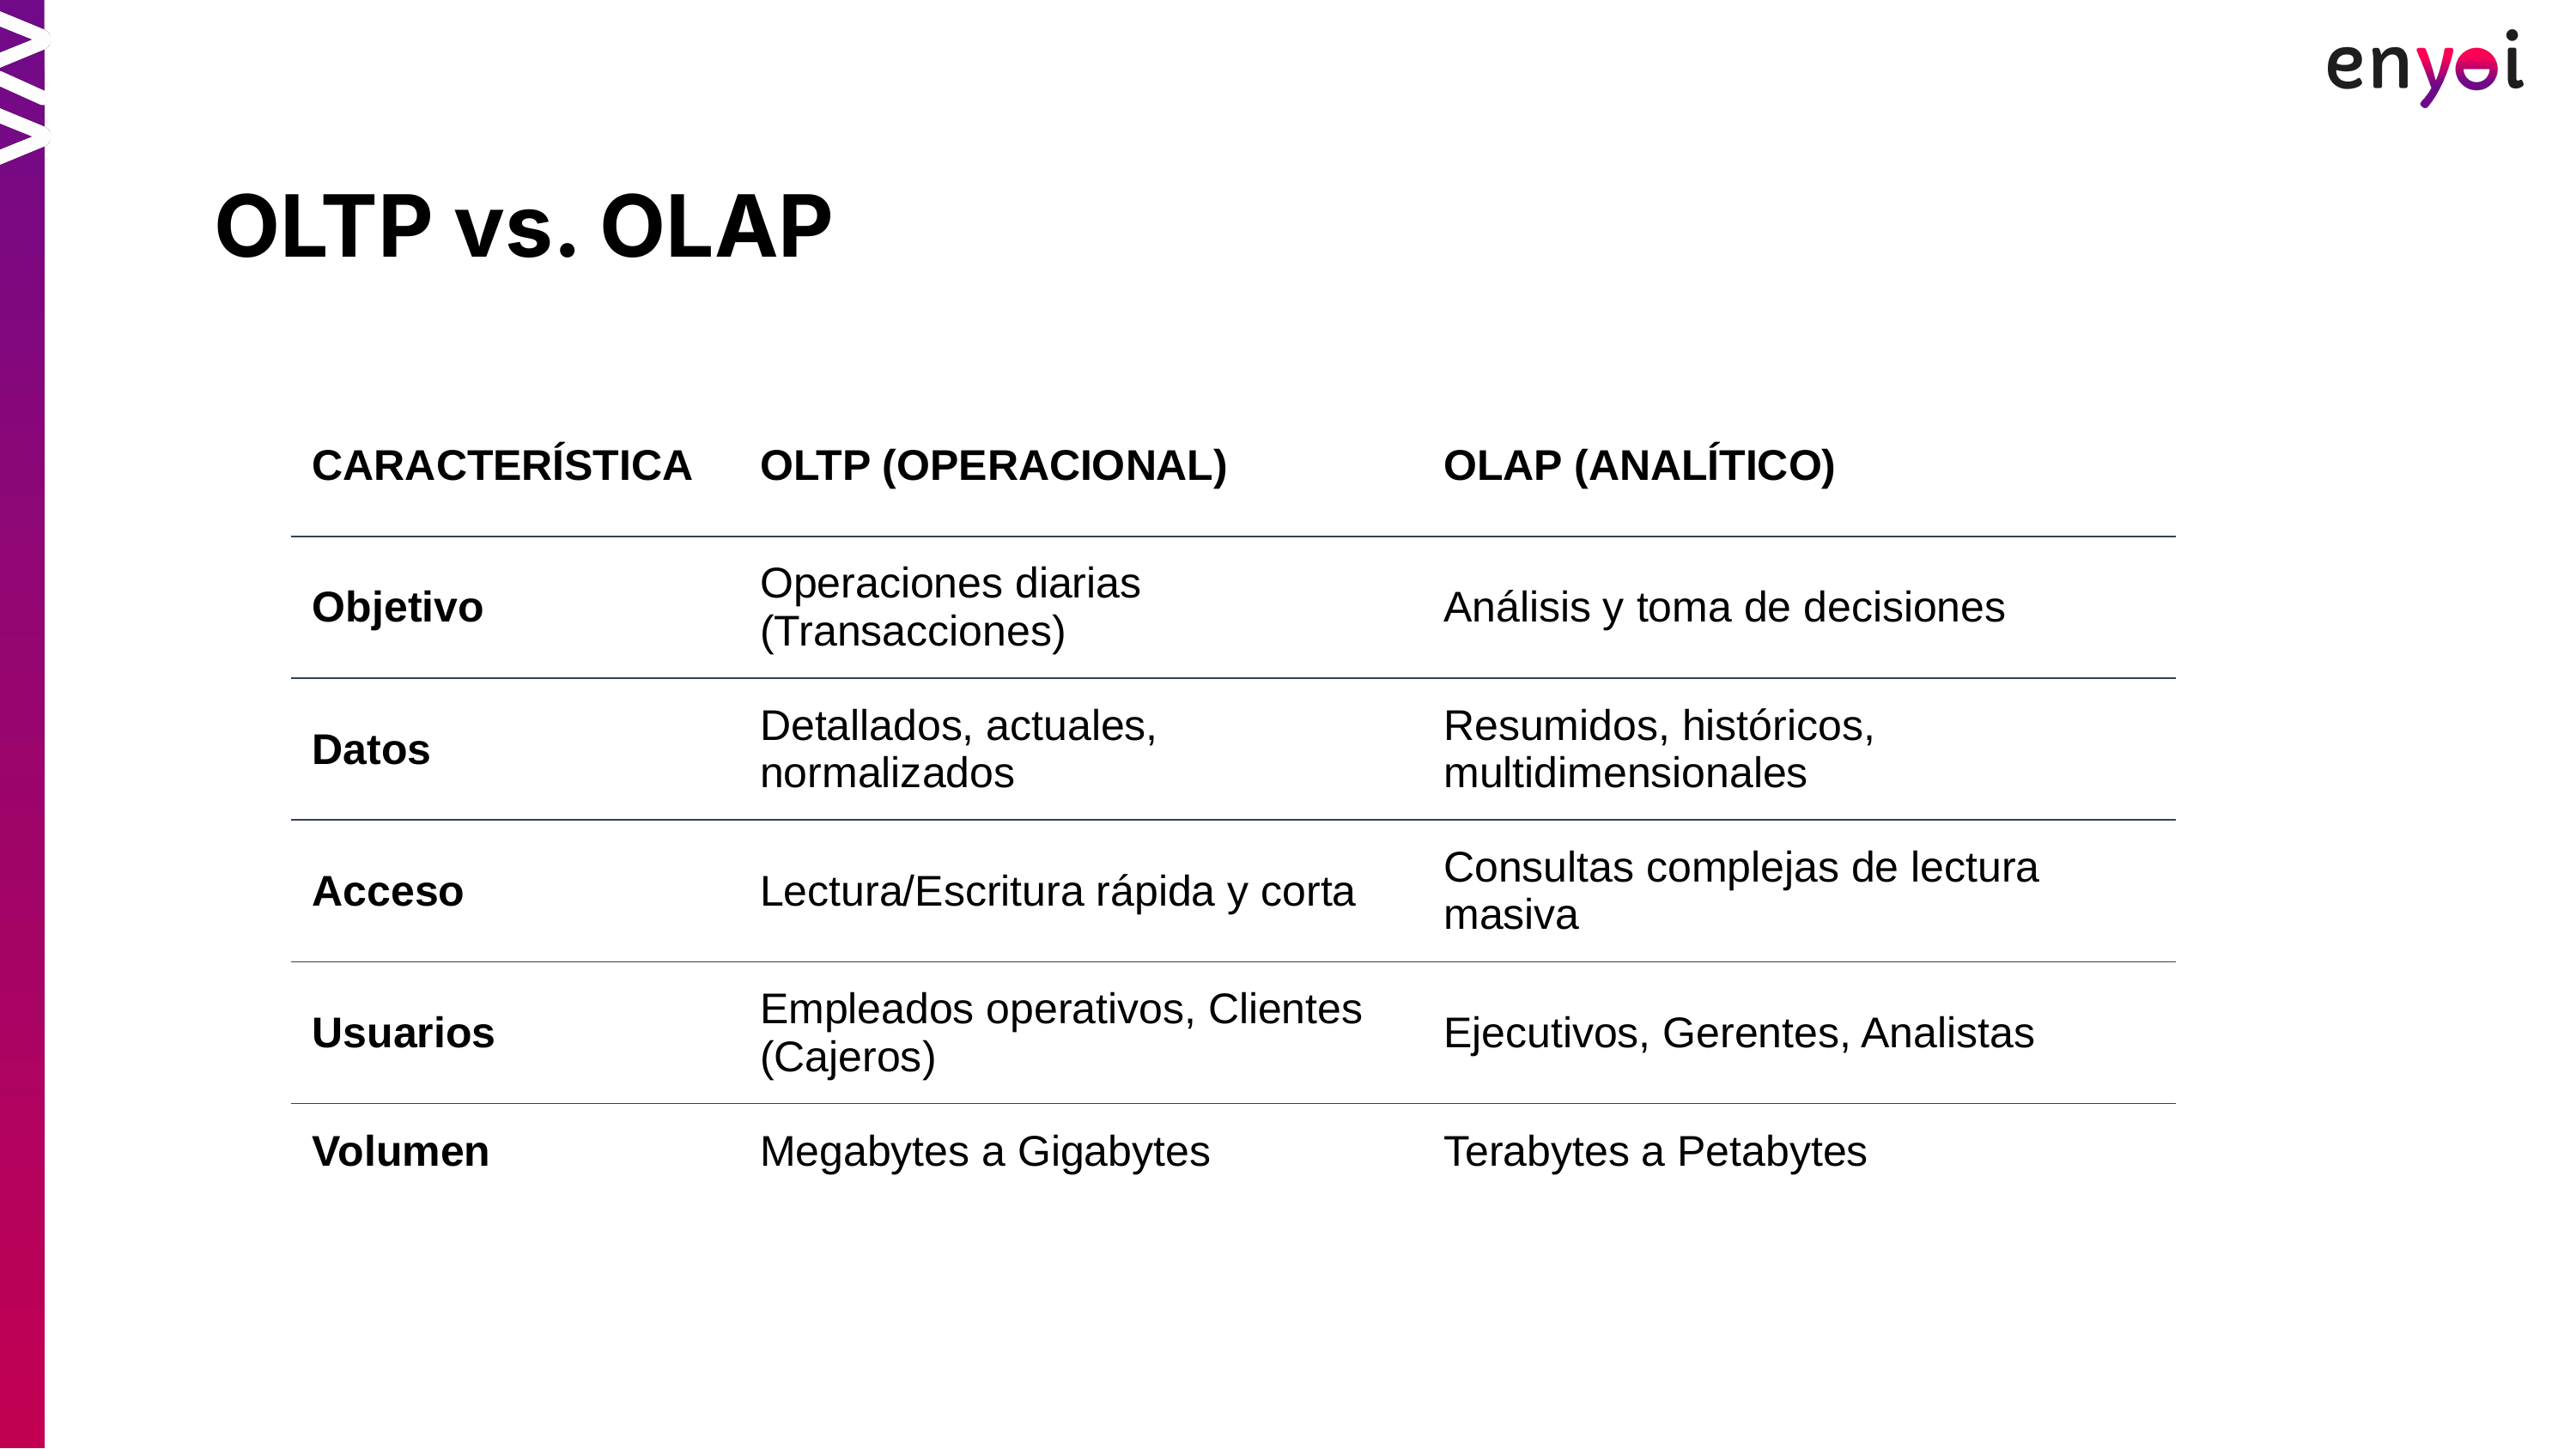

OLTP vs. OLAP

| Característica | OLTP (Operacional) | OLAP (Analítico) |
| --- | --- | --- |
| Objetivo | Operaciones diarias (Transacciones) | Análisis y toma de decisiones |
| Datos | Detallados, actuales, normalizados | Resumidos, históricos, multidimensionales |
| Acceso | Lectura/Escritura rápida y corta | Consultas complejas de lectura masiva |
| Usuarios | Empleados operativos, Clientes (Cajeros) | Ejecutivos, Gerentes, Analistas |
| Volumen | Megabytes a Gigabytes | Terabytes a Petabytes |